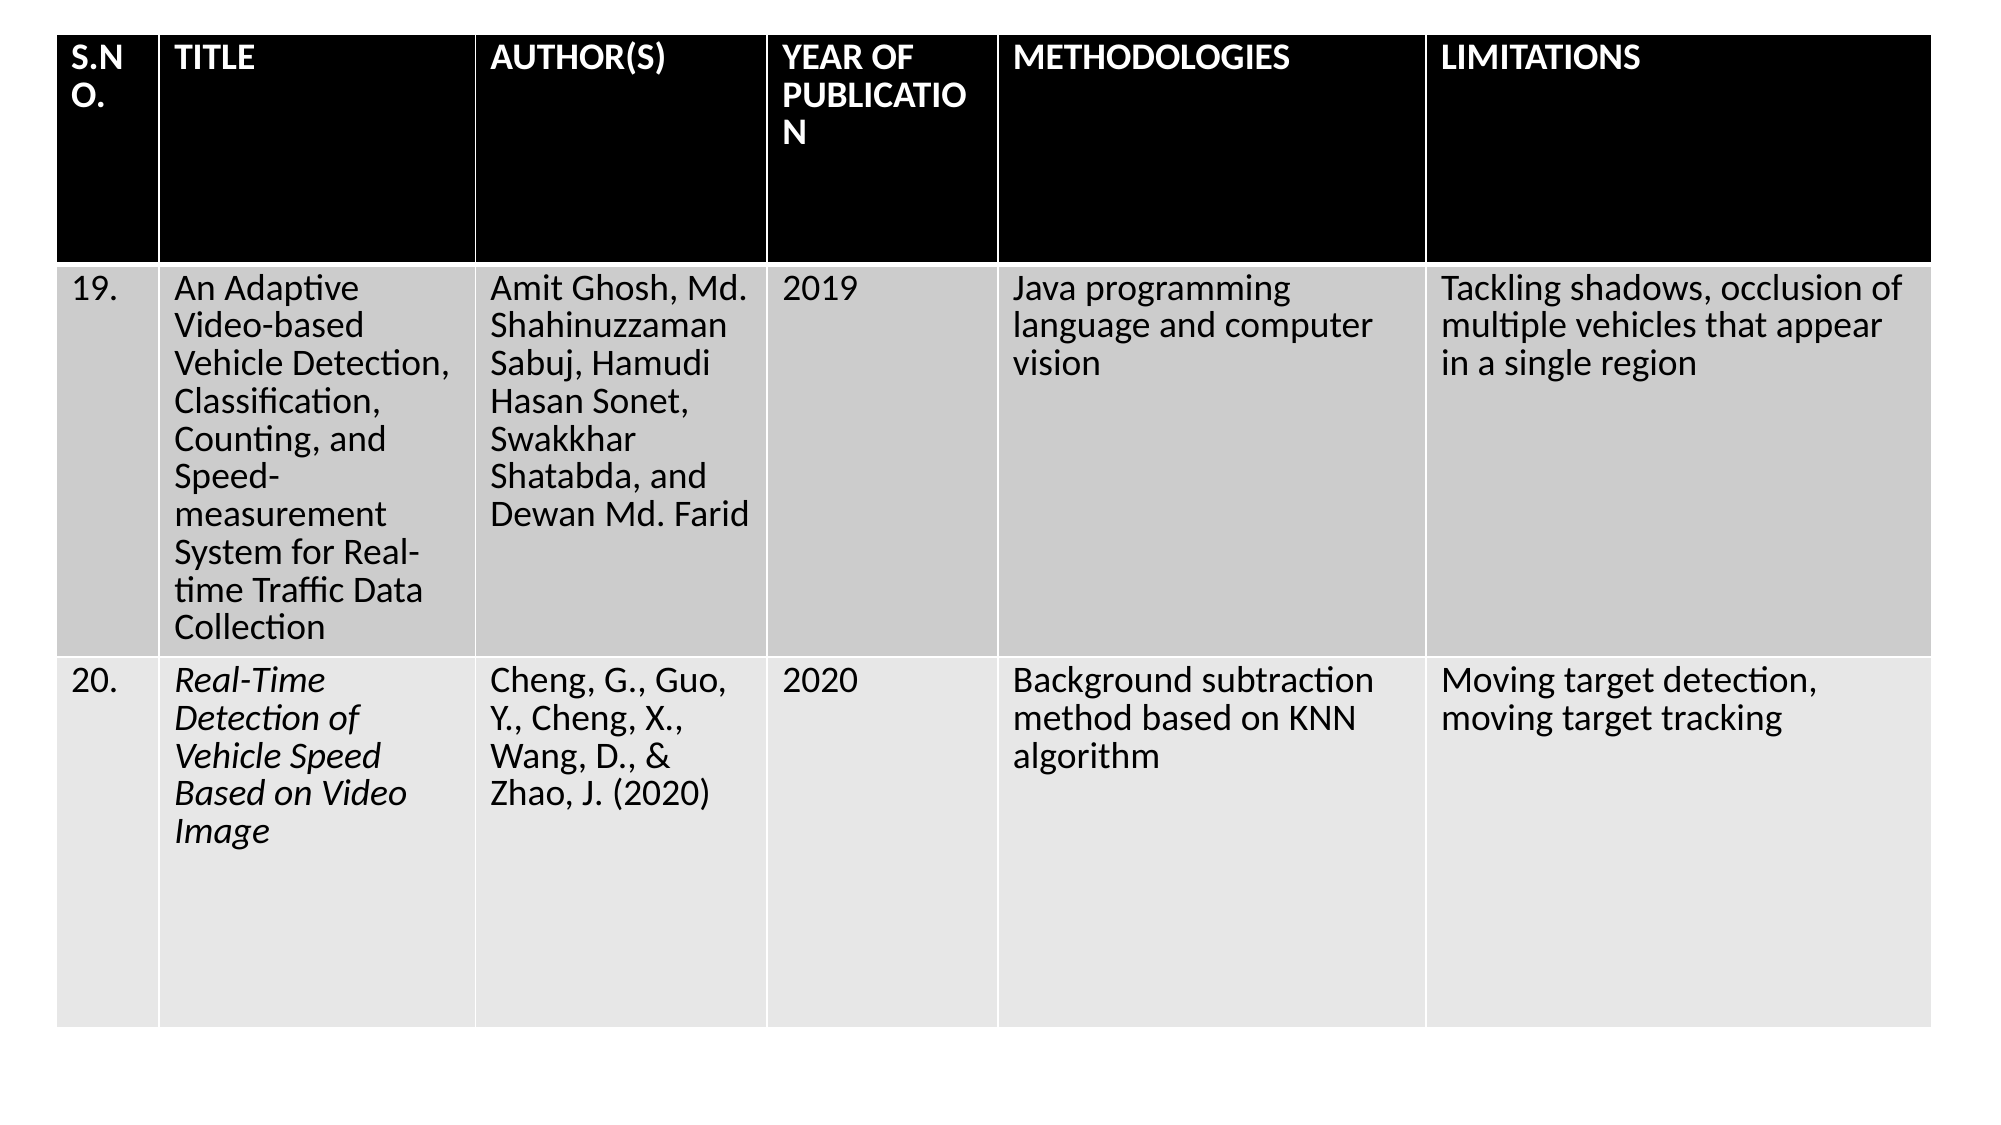

| S.NO. | TITLE | AUTHOR(S) | YEAR OF PUBLICATION | METHODOLOGIES | LIMITATIONS |
| --- | --- | --- | --- | --- | --- |
| 19. | An Adaptive Video-based Vehicle Detection, Classification, Counting, and Speed-measurement System for Real-time Traffic Data Collection | Amit Ghosh, Md. Shahinuzzaman Sabuj, Hamudi Hasan Sonet, Swakkhar Shatabda, and Dewan Md. Farid | 2019 | Java programming language and computer vision | Tackling shadows, occlusion of multiple vehicles that appear in a single region |
| 20. | Real-Time Detection of Vehicle Speed Based on Video Image | Cheng, G., Guo, Y., Cheng, X., Wang, D., & Zhao, J. (2020) | 2020 | Background subtraction method based on KNN algorithm | Moving target detection, moving target tracking |